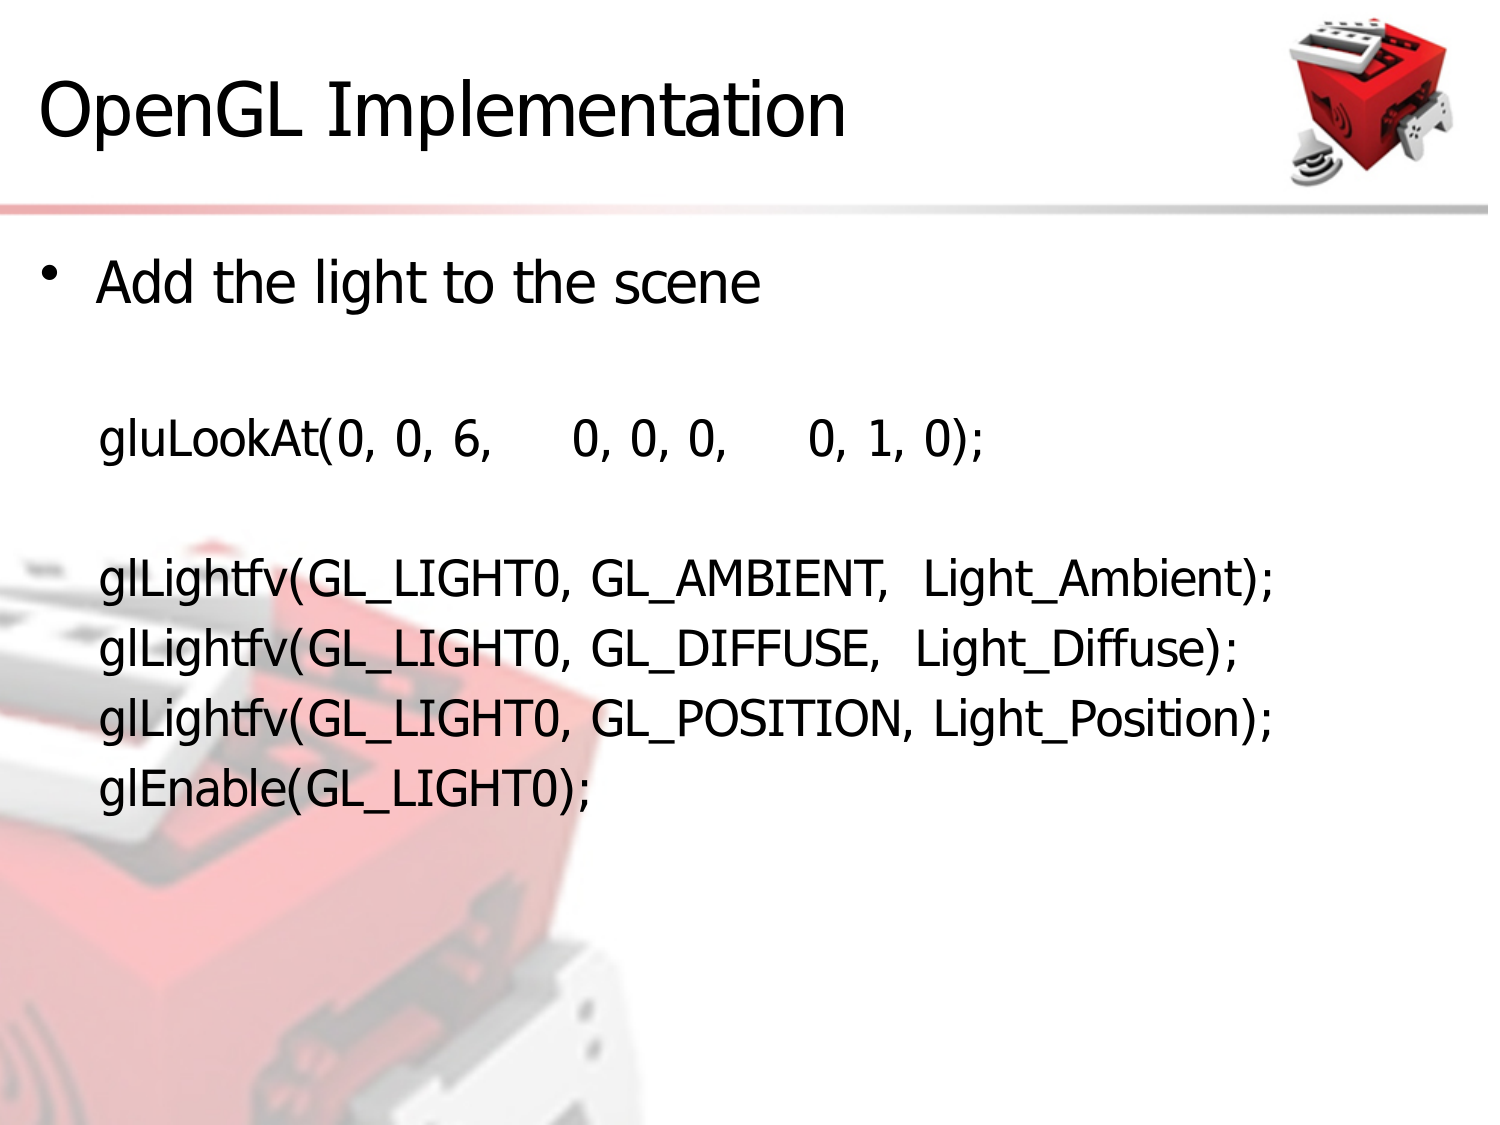

# OpenGL Implementation
Add the light to the scene

gluLookAt(0, 0, 6,     0, 0, 0,     0, 1, 0);

glLightfv(GL_LIGHT0, GL_AMBIENT,  Light_Ambient);
glLightfv(GL_LIGHT0, GL_DIFFUSE,  Light_Diffuse);
glLightfv(GL_LIGHT0, GL_POSITION, Light_Position);
glEnable(GL_LIGHT0);